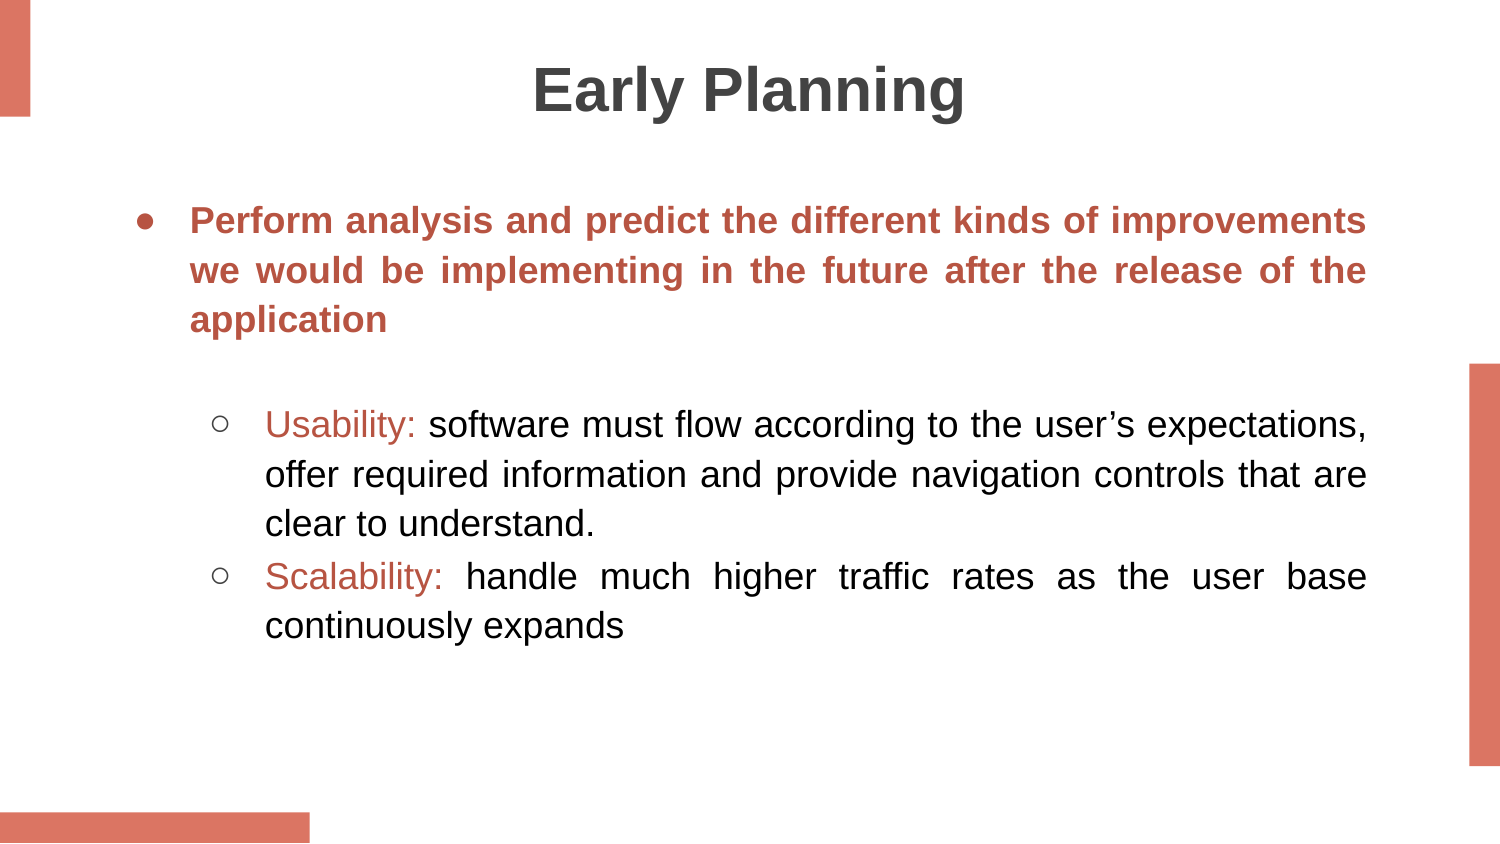

# Early Planning
Perform analysis and predict the different kinds of improvements we would be implementing in the future after the release of the application

Usability: software must flow according to the user’s expectations, offer required information and provide navigation controls that are clear to understand.
Scalability: handle much higher traffic rates as the user base continuously expands